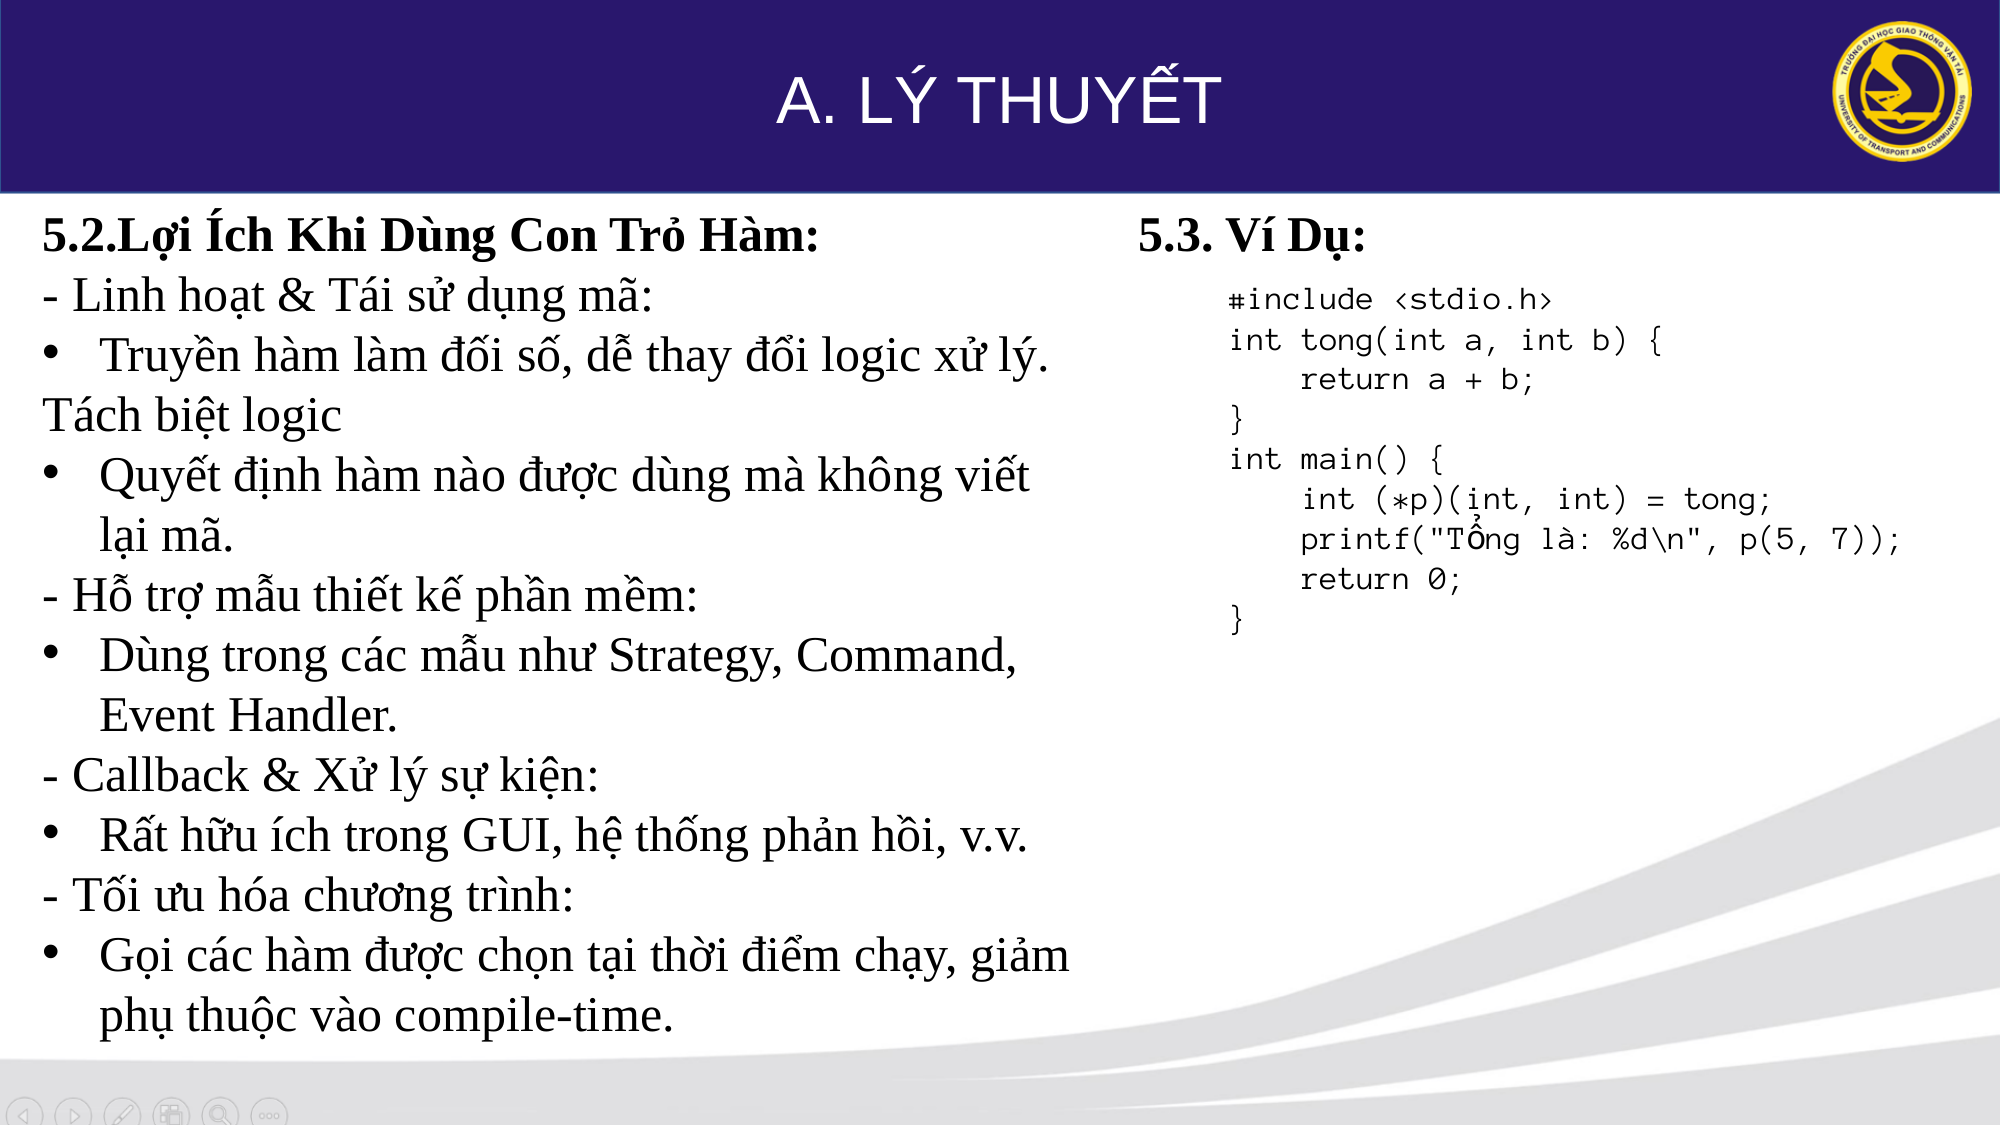

A. LÝ THUYẾT
5.2.Lợi Ích Khi Dùng Con Trỏ Hàm:
- Linh hoạt & Tái sử dụng mã:
Truyền hàm làm đối số, dễ thay đổi logic xử lý.
Tách biệt logic
Quyết định hàm nào được dùng mà không viết lại mã.
- Hỗ trợ mẫu thiết kế phần mềm:
Dùng trong các mẫu như Strategy, Command, Event Handler.
- Callback & Xử lý sự kiện:
Rất hữu ích trong GUI, hệ thống phản hồi, v.v.
- Tối ưu hóa chương trình:
Gọi các hàm được chọn tại thời điểm chạy, giảm phụ thuộc vào compile-time.
5.3. Ví Dụ:
#include <stdio.h>
int tong(int a, int b) {
    return a + b;
}
int main() {
    int (*p)(int, int) = tong;
    printf("Tổng là: %d\n", p(5, 7));
    return 0;
}